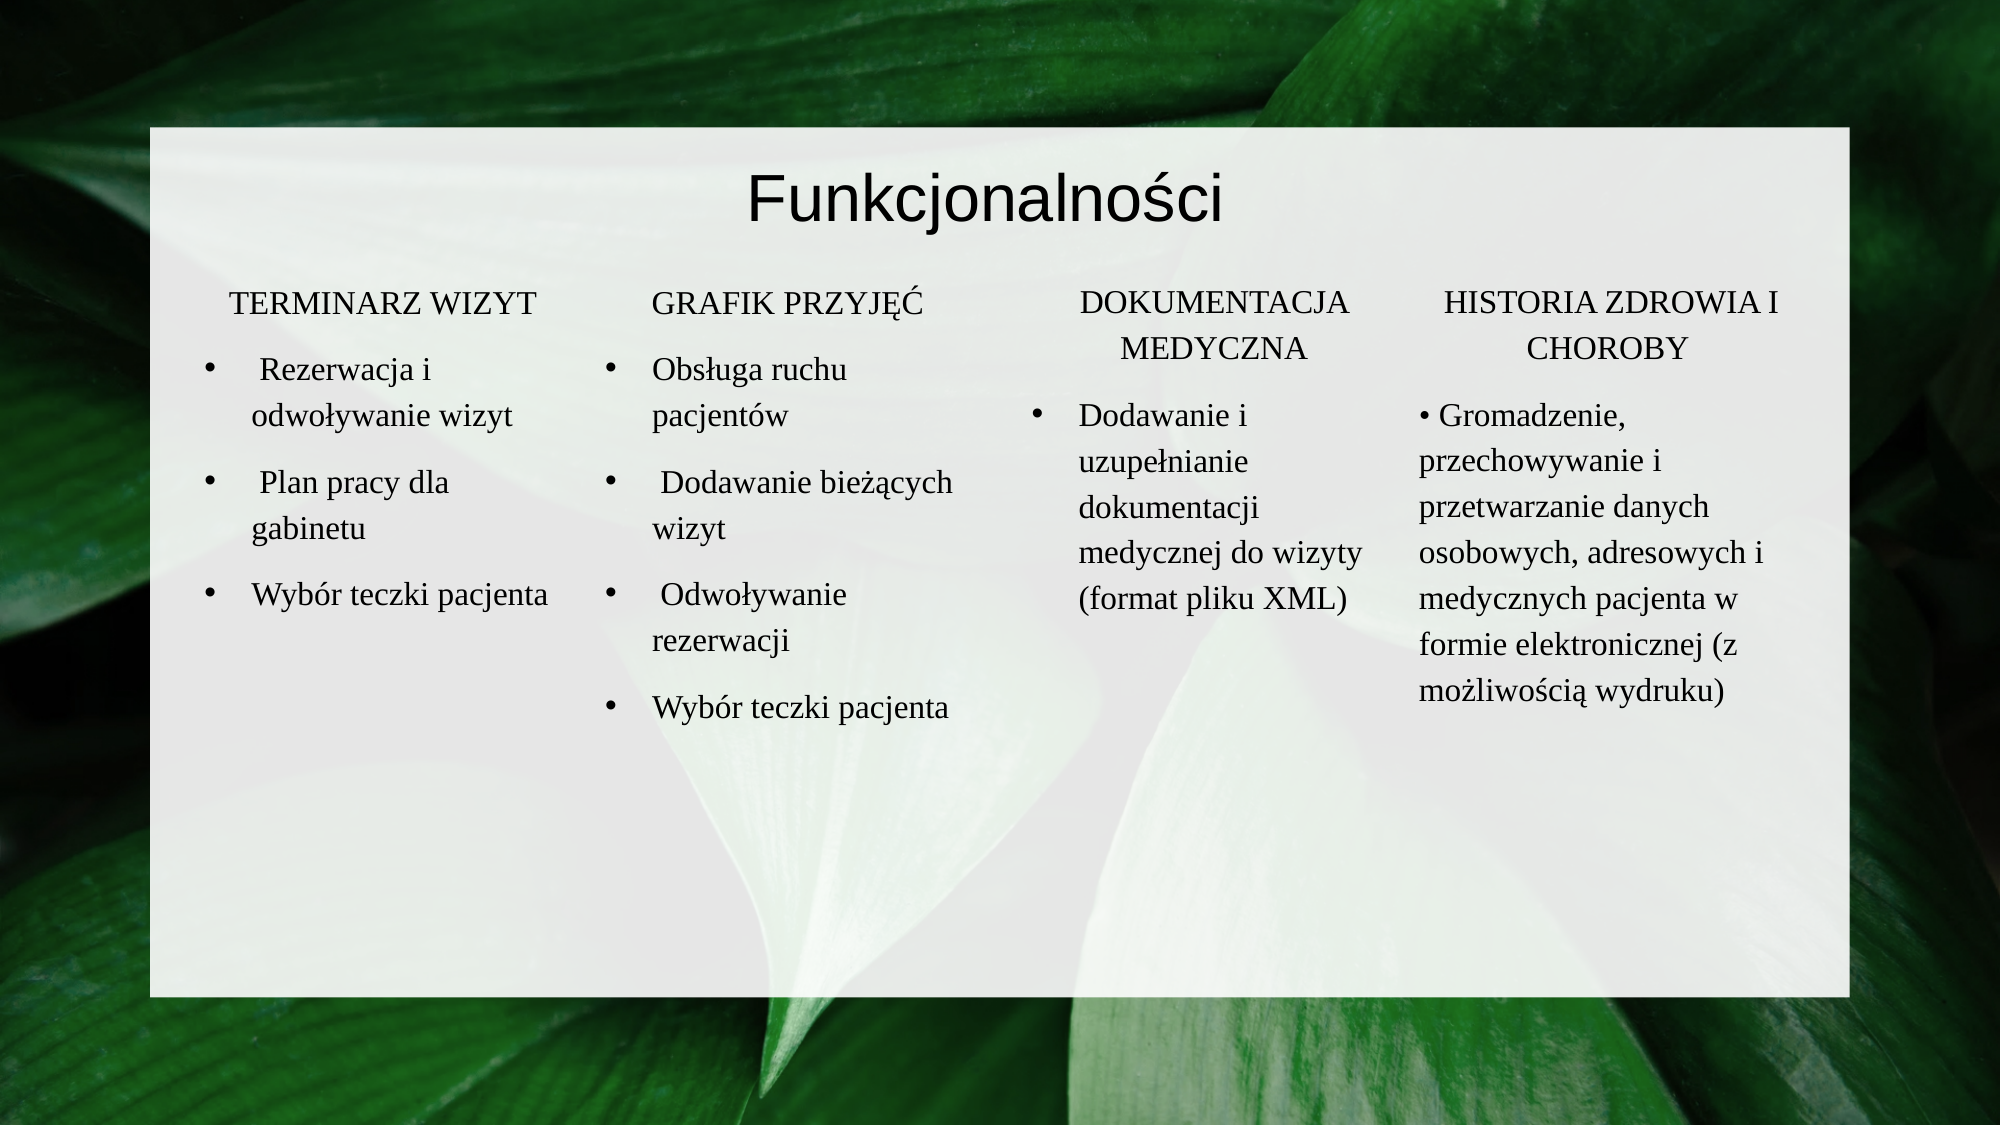

# Funkcjonalności
HISTORIA ZDROWIA I CHOROBY
• Gromadzenie, przechowywanie i przetwarzanie danych osobowych, adresowych i medycznych pacjenta w formie elektronicznej (z możliwością wydruku)
GRAFIK PRZYJĘĆ
Obsługa ruchu pacjentów
 Dodawanie bieżących wizyt
 Odwoływanie rezerwacji
Wybór teczki pacjenta

DOKUMENTACJA MEDYCZNA
Dodawanie i uzupełnianie dokumentacji medycznej do wizyty (format pliku XML)
TERMINARZ WIZYT
 Rezerwacja i odwoływanie wizyt
 Plan pracy dla gabinetu
Wybór teczki pacjenta